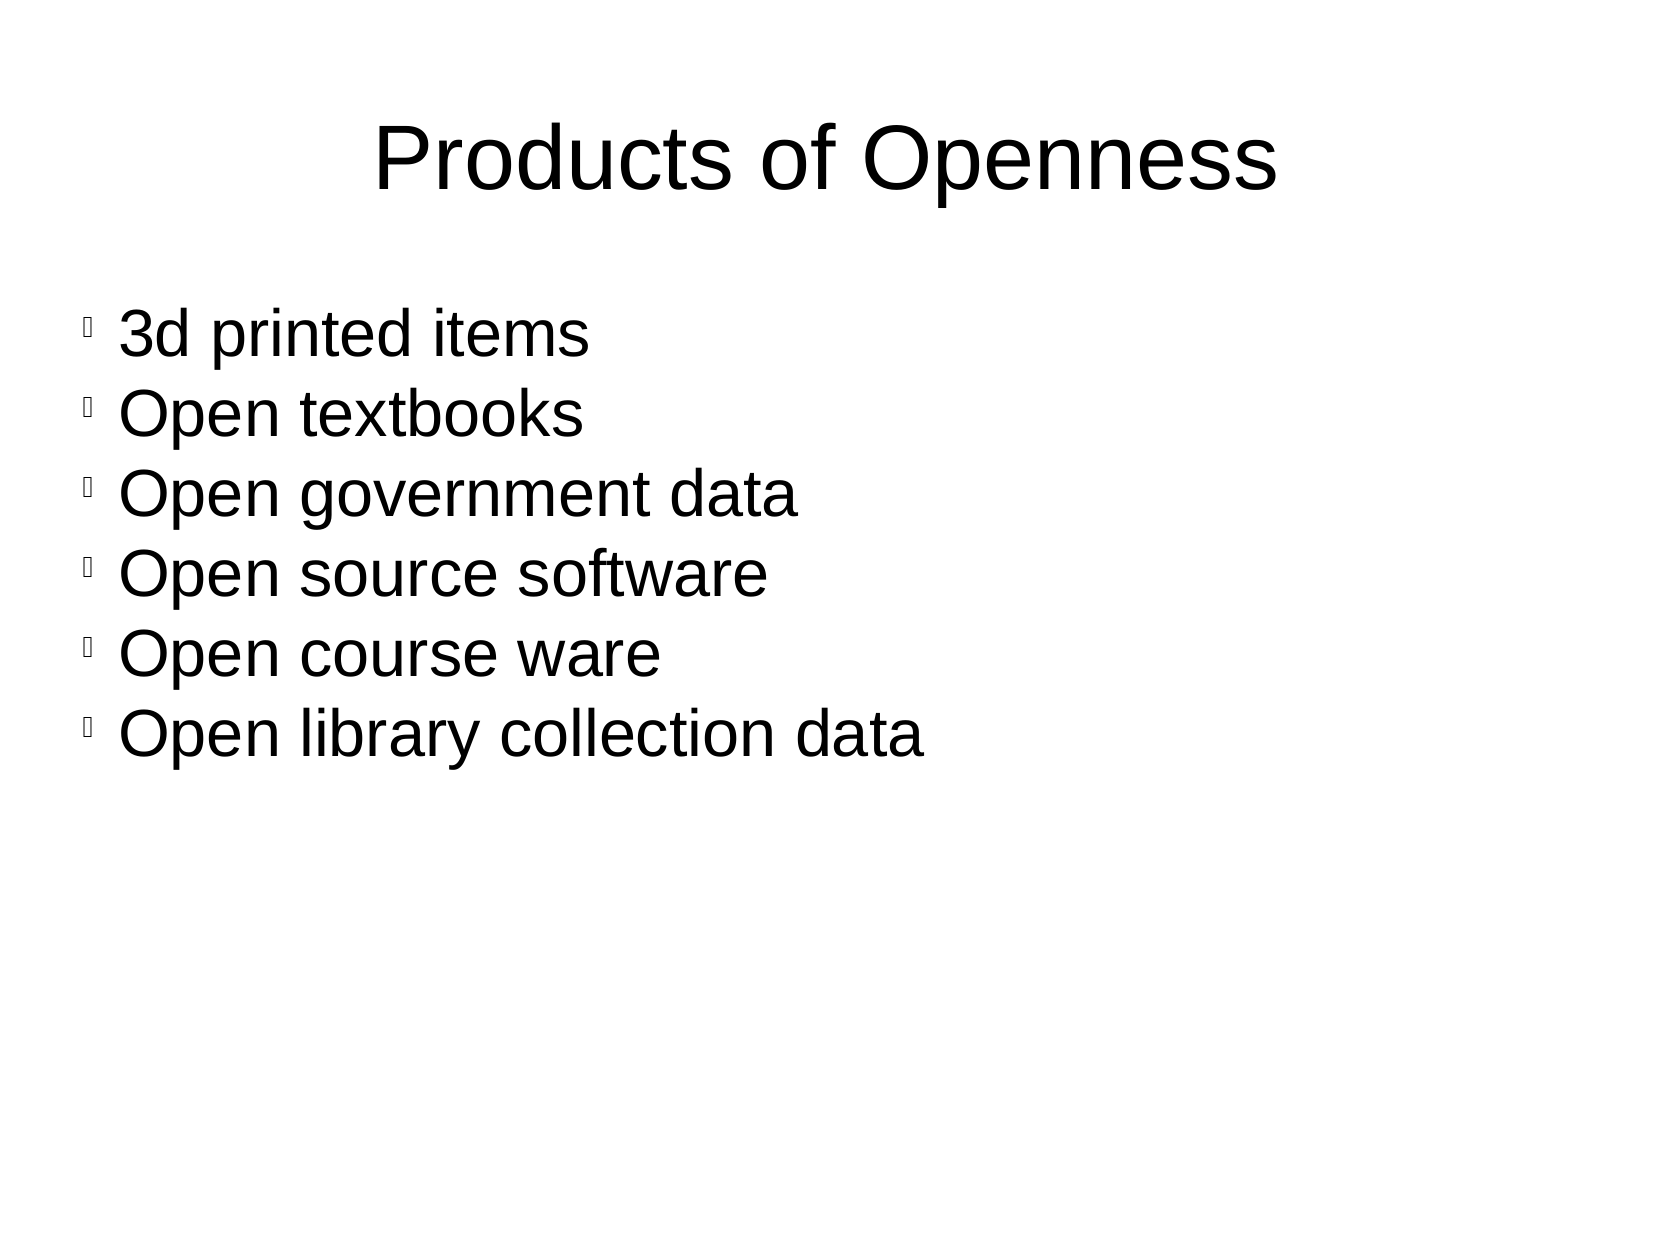

Products of Openness
3d printed items
Open textbooks
Open government data
Open source software
Open course ware
Open library collection data